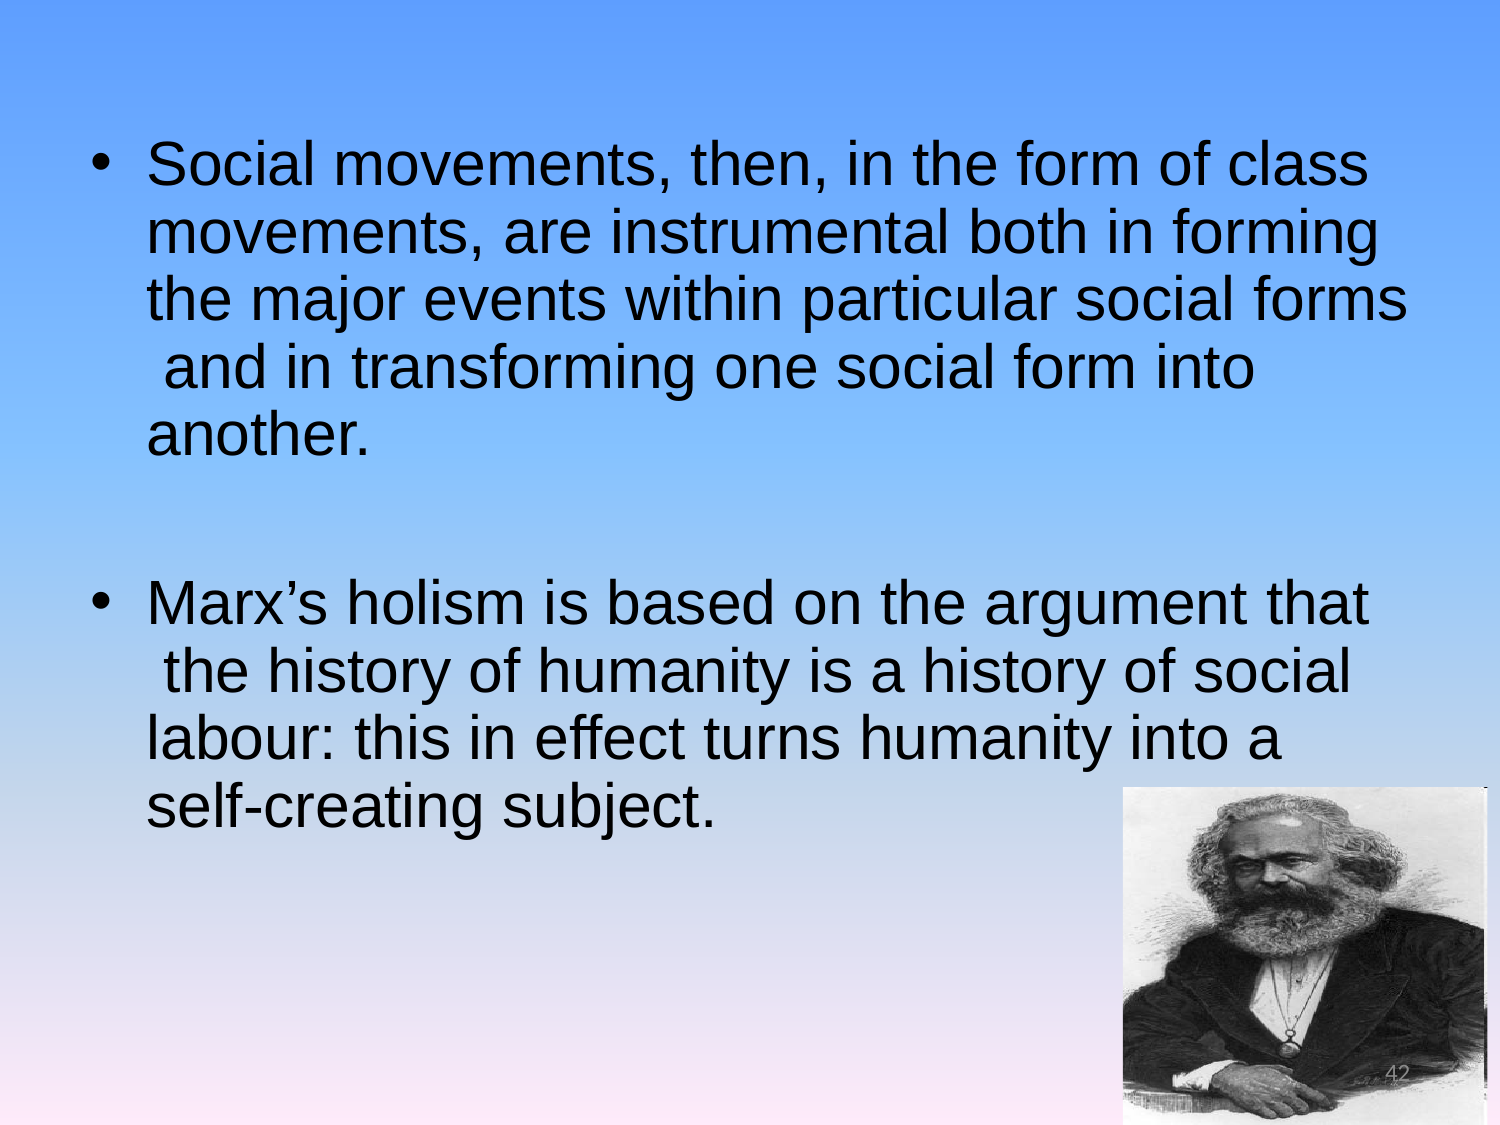

Social movements, then, in the form of class  movements, are instrumental both in forming  the major events within particular social forms  and in transforming one social form into  another.

Marx’s holism is based on the argument that  the history of humanity is a history of social  labour: this in effect turns humanity into a  self-creating subject.

42